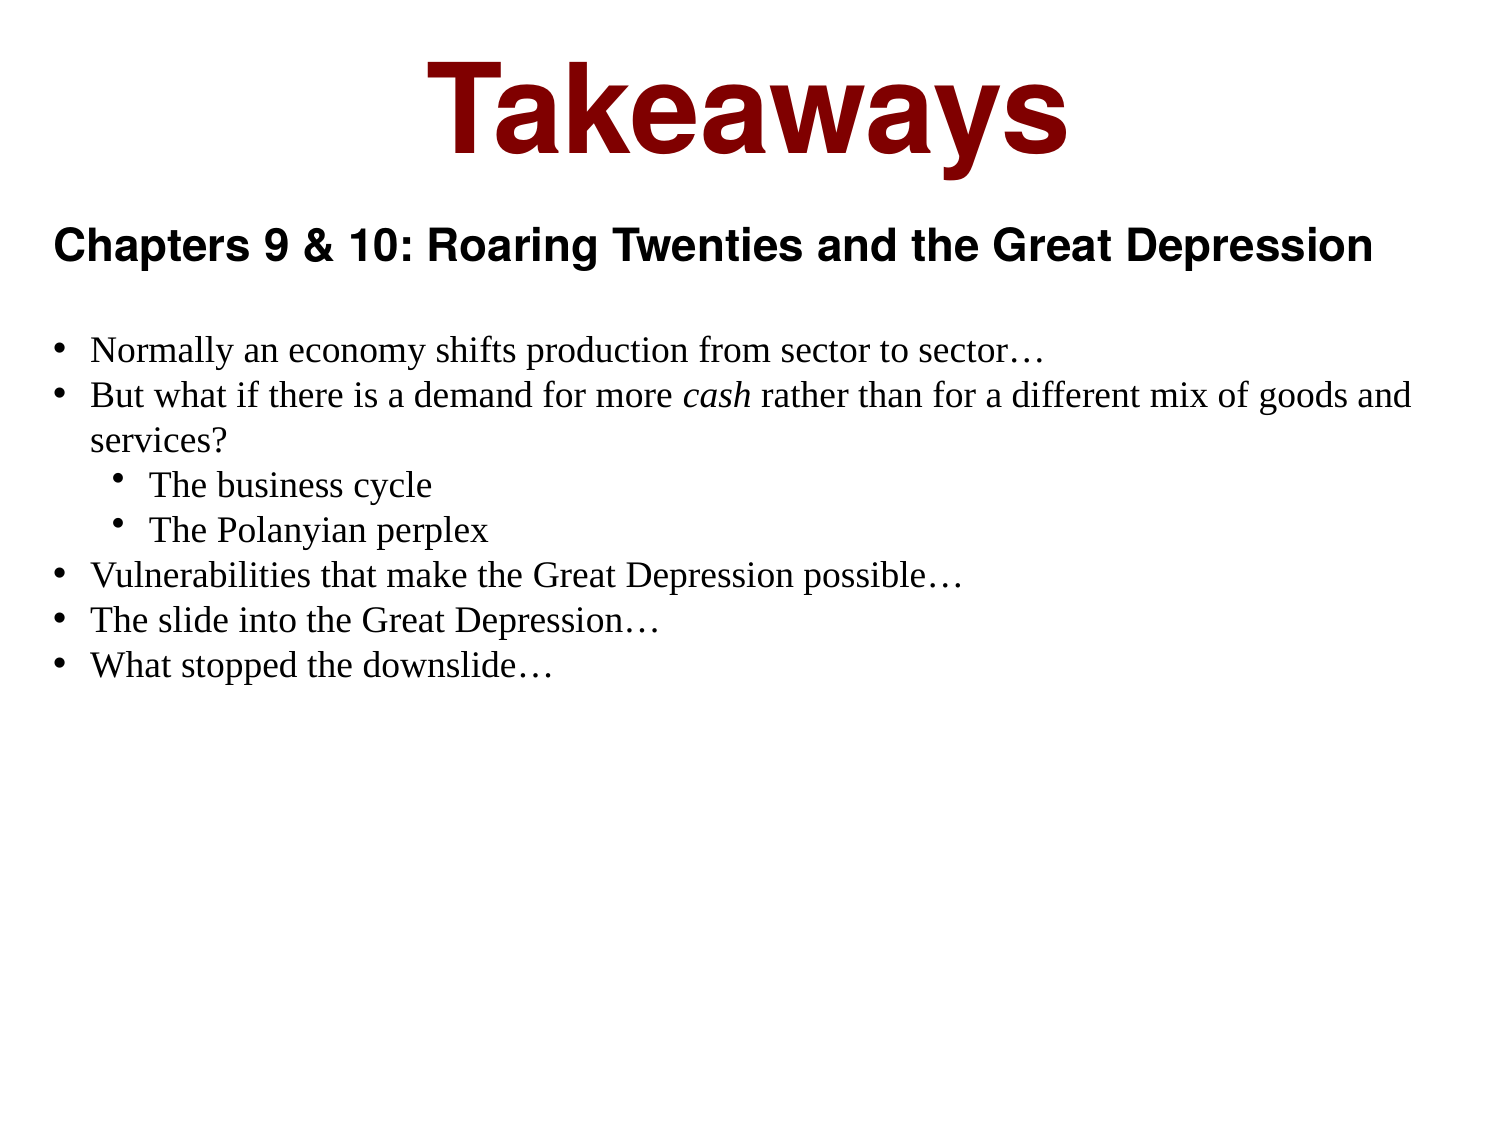

Takeaways
Chapters 9 & 10: Roaring Twenties and the Great Depression

Normally an economy shifts production from sector to sector…
But what if there is a demand for more cash rather than for a different mix of goods and services?
The business cycle
The Polanyian perplex
Vulnerabilities that make the Great Depression possible…
The slide into the Great Depression…
What stopped the downslide…